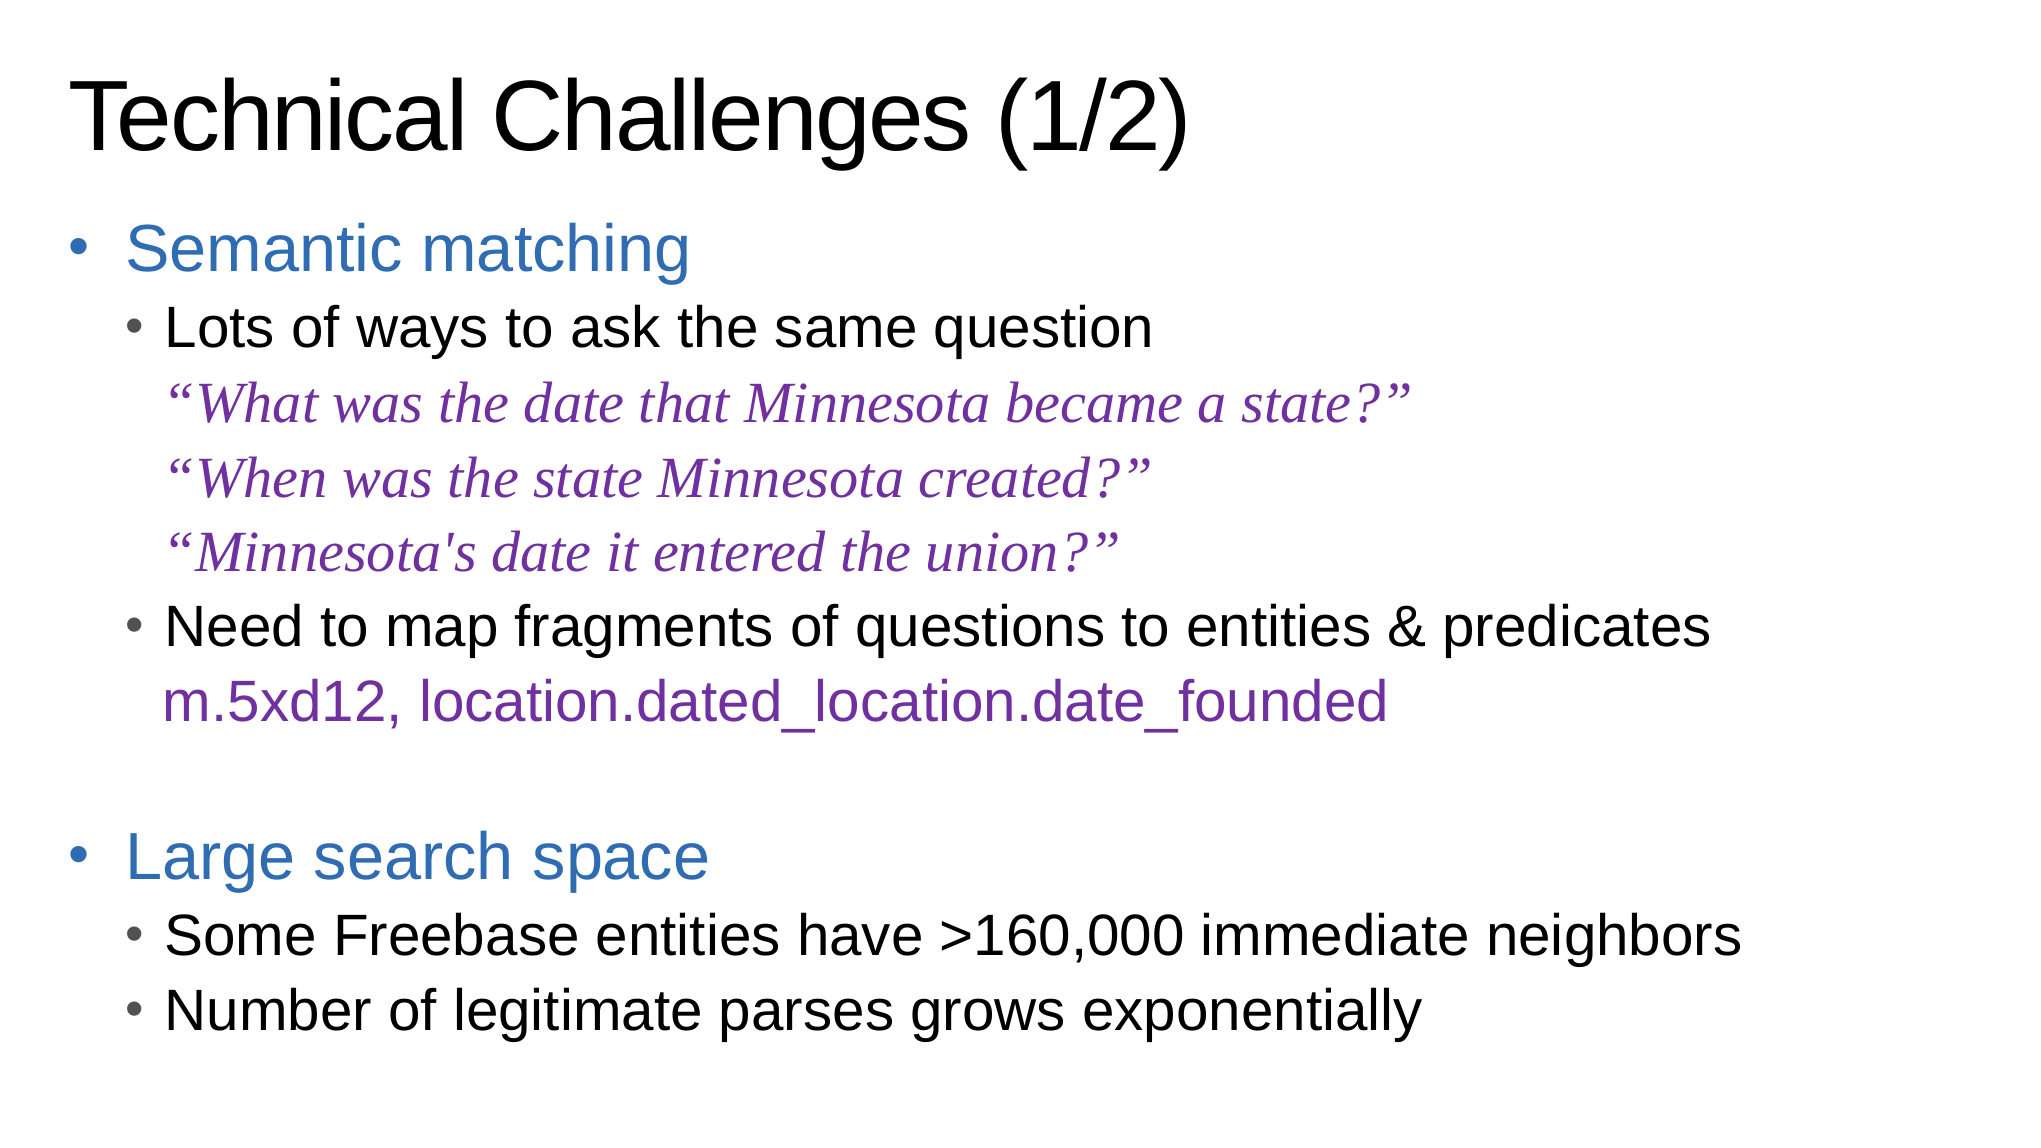

# Technical Challenges (1/2)
Semantic matching
Lots of ways to ask the same question
“What was the date that Minnesota became a state?”
“When was the state Minnesota created?”
“Minnesota's date it entered the union?”
Need to map fragments of questions to entities & predicates
m.5xd12, location.dated_location.date_founded

Large search space
Some Freebase entities have >160,000 immediate neighbors
Number of legitimate parses grows exponentially